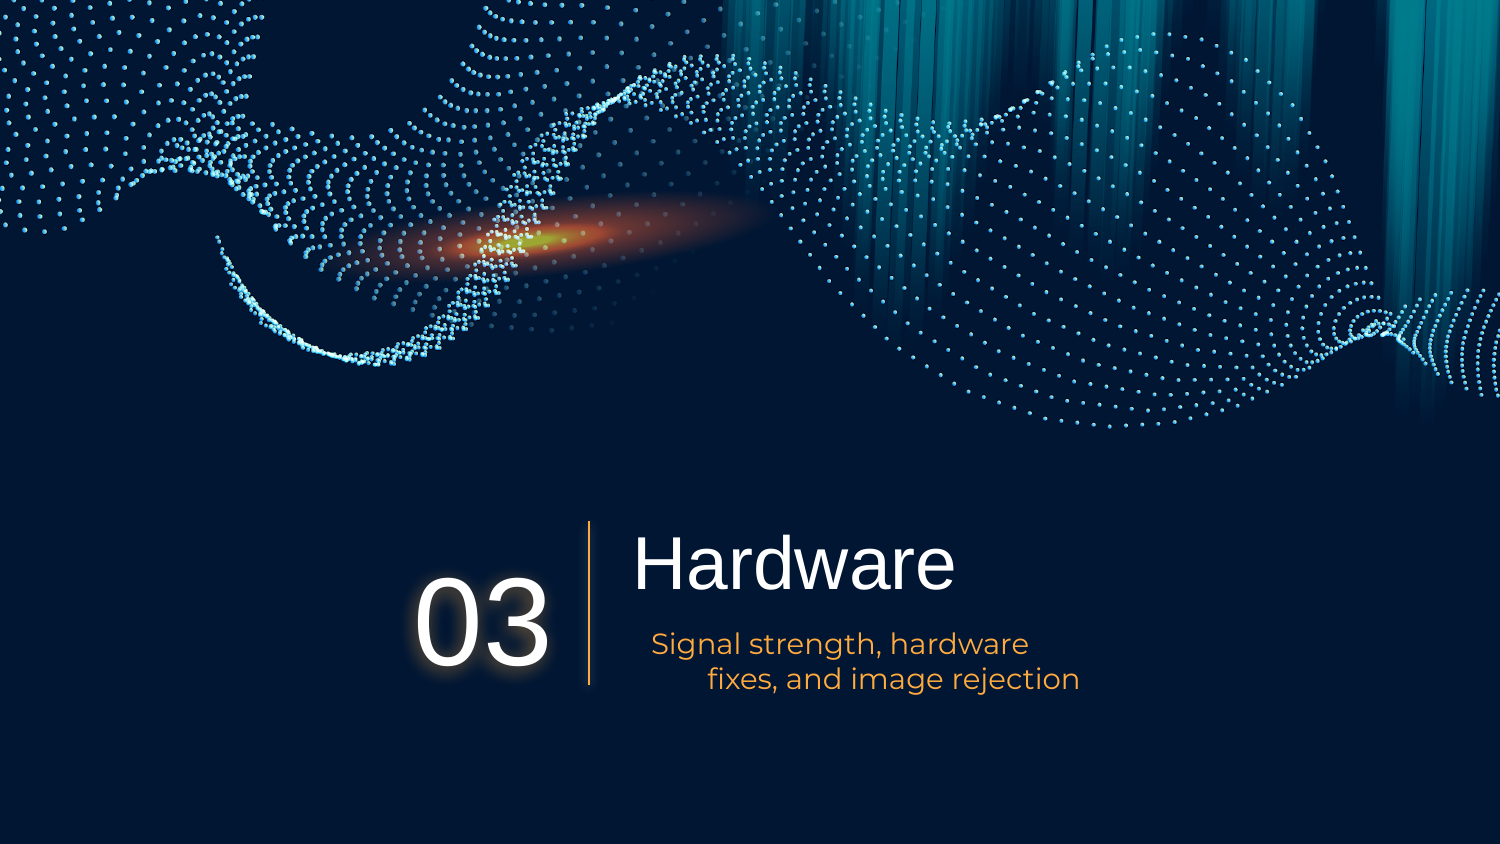

# Hardware
03
Signal strength, hardware fixes, and image rejection